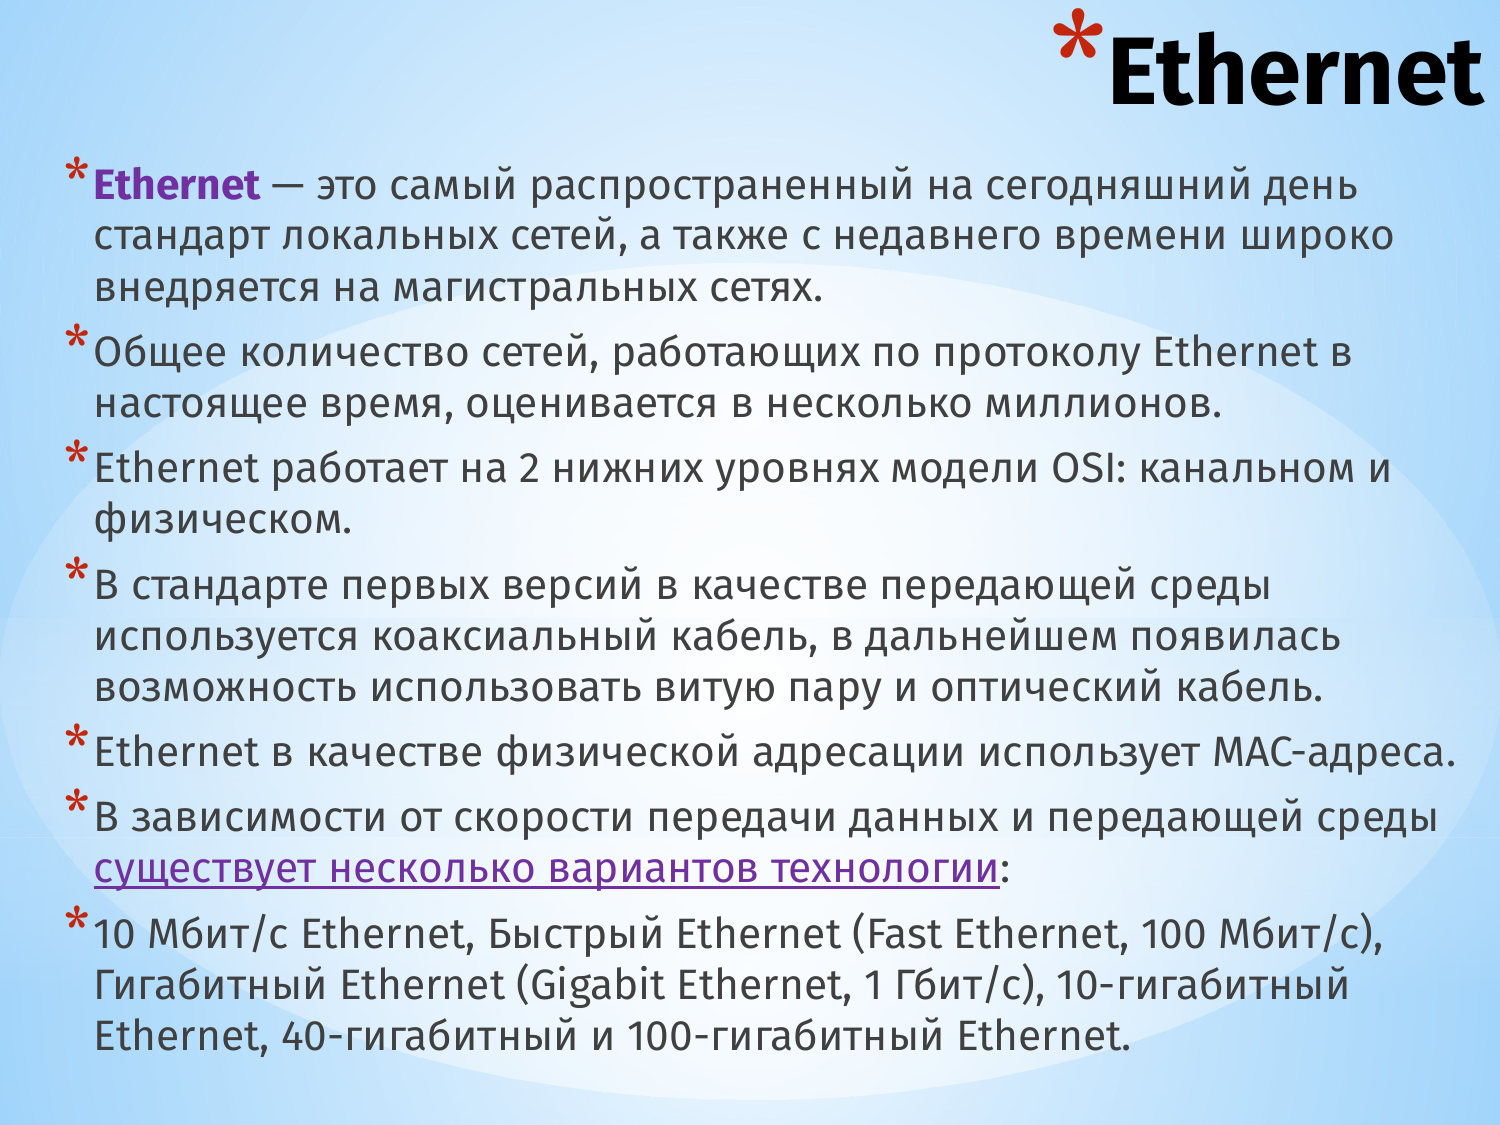

# Ethernet
Ethernet — это самый распространенный на сегодняшний день стандарт локальных сетей, а также с недавнего времени широко внедряется на магистральных сетях.
Общее количество сетей, работающих по протоколу Ethernet в настоящее время, оценивается в несколько миллионов.
Ethernet работает на 2 нижних уровнях модели OSI: канальном и физическом.
В стандарте первых версий в качестве передающей среды используется коаксиальный кабель, в дальнейшем появилась возможность использовать витую пару и оптический кабель.
Ethernet в качестве физической адресации использует MAC-адреса.
В зависимости от скорости передачи данных и передающей среды существует несколько вариантов технологии:
10 Мбит/с Ethernet, Быстрый Ethernet (Fast Ethernet, 100 Мбит/с), Гигабитный Ethernet (Gigabit Ethernet, 1 Гбит/с), 10-гигабитный Ethernet, 40-гигабитный и 100-гигабитный Ethernet.